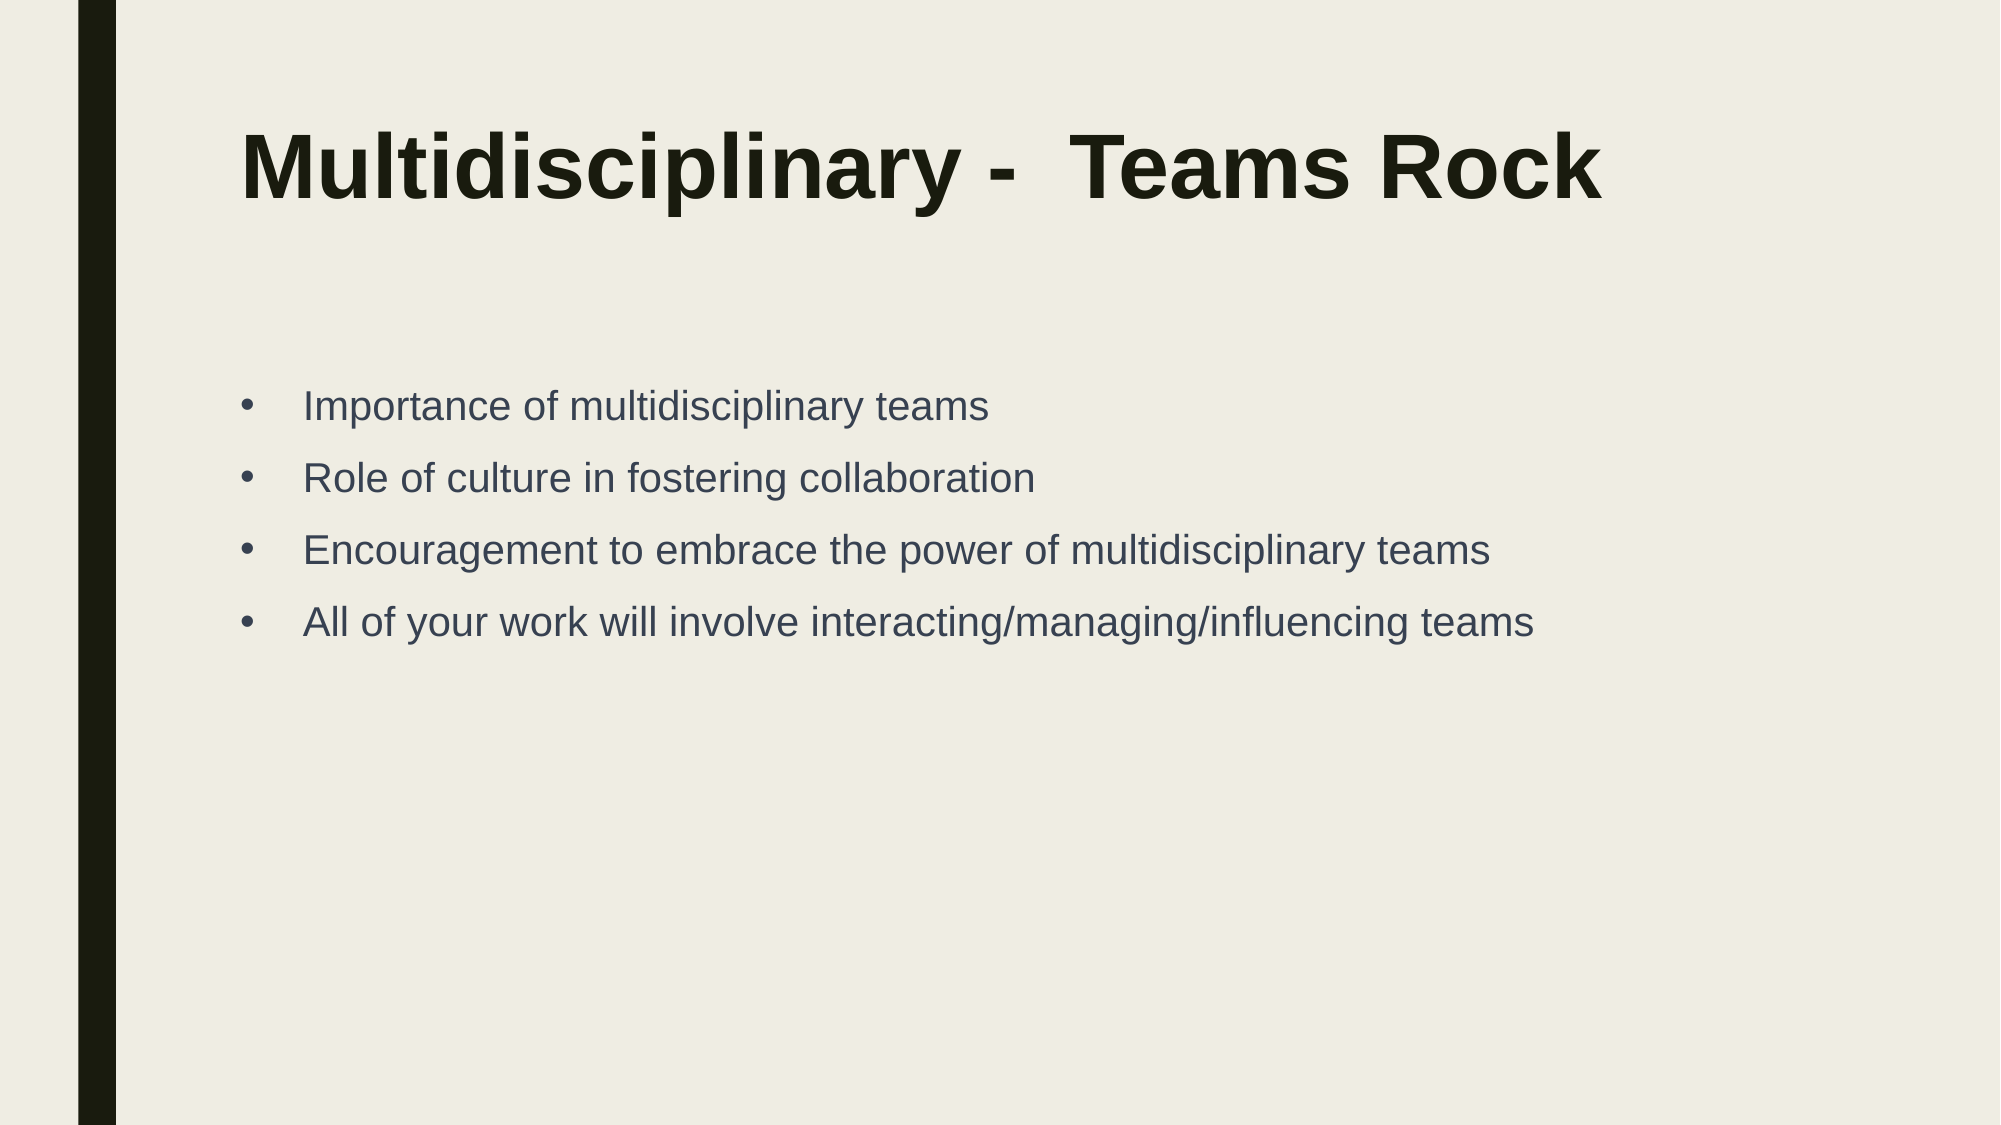

# Multidisciplinary -  Teams Rock
Importance of multidisciplinary teams
Role of culture in fostering collaboration
Encouragement to embrace the power of multidisciplinary teams
All of your work will involve interacting/managing/influencing teams